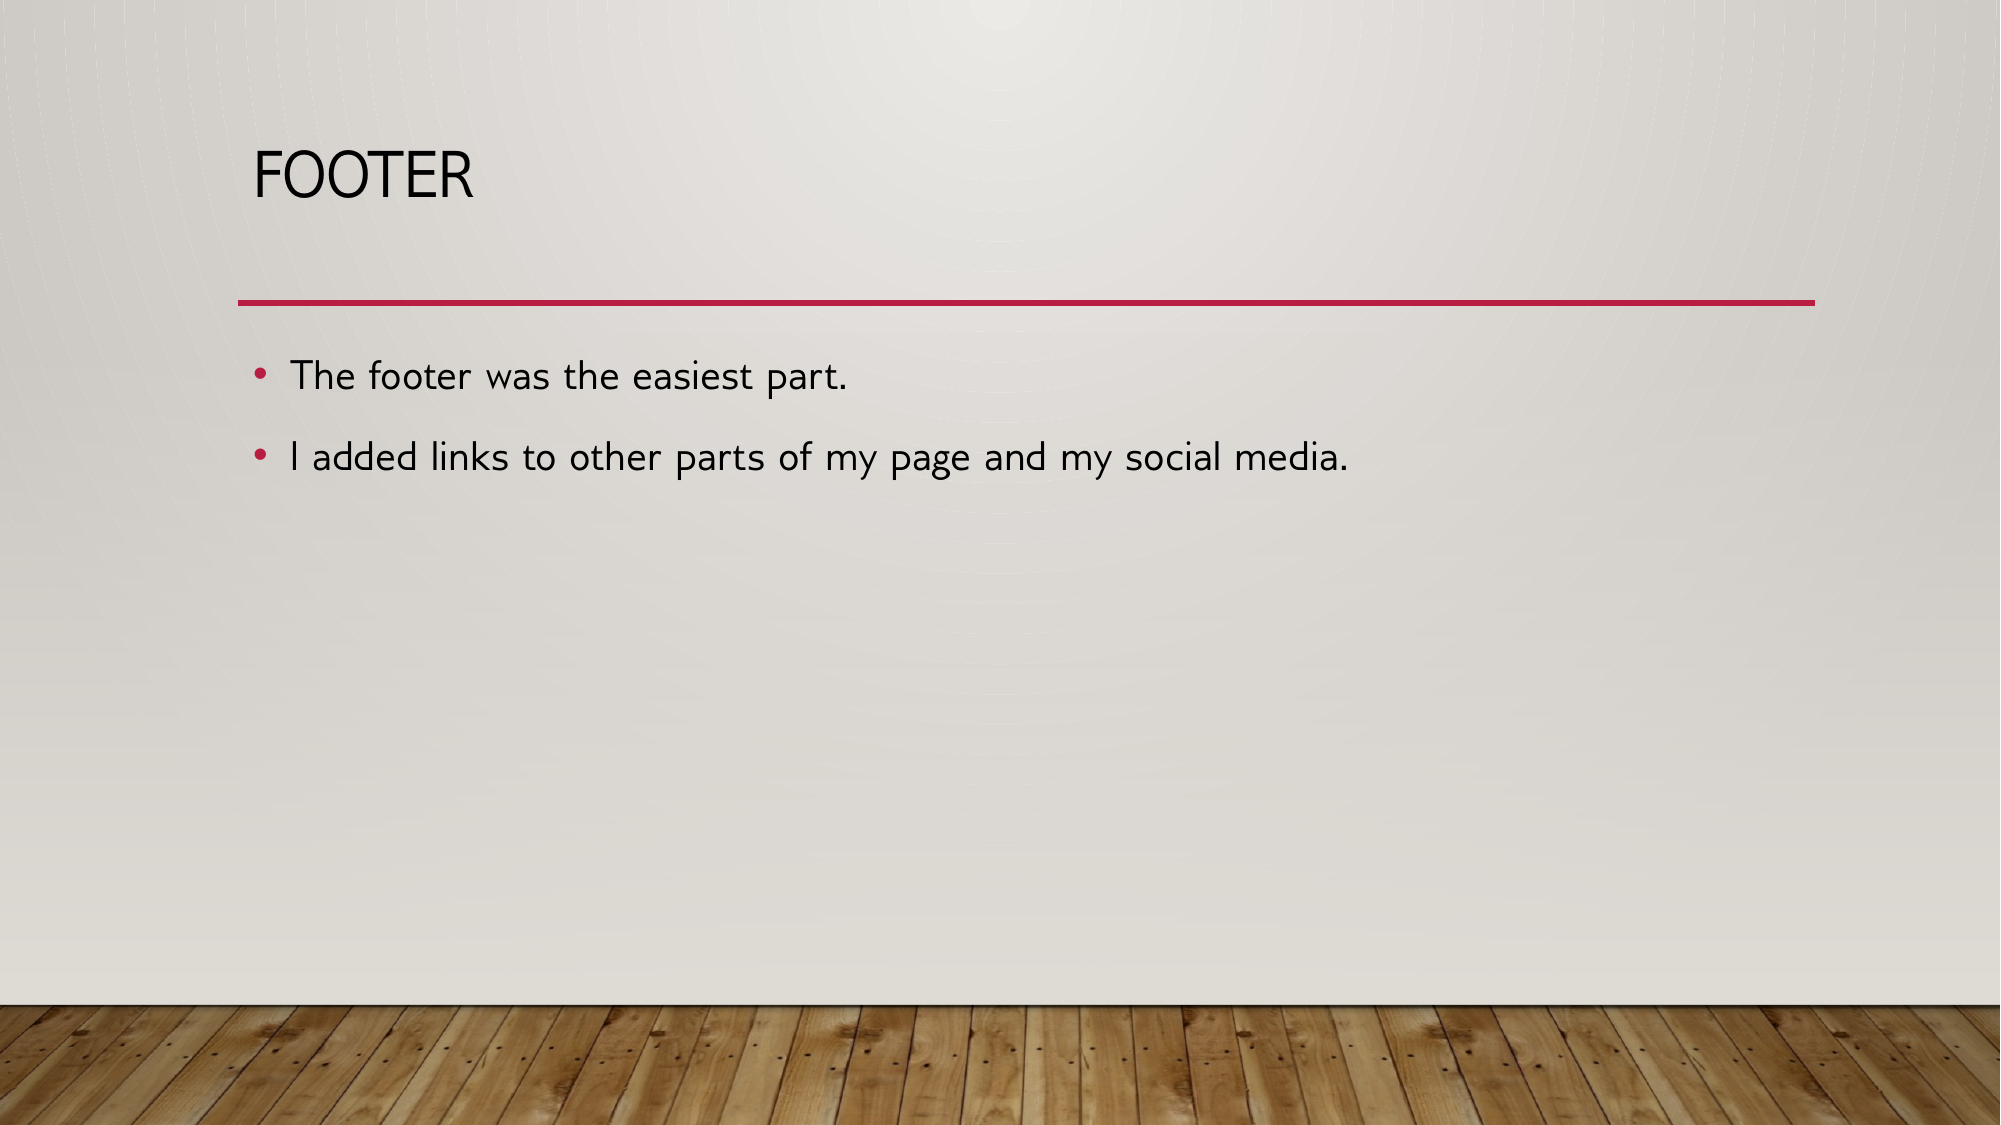

# footer
The footer was the easiest part.
I added links to other parts of my page and my social media.